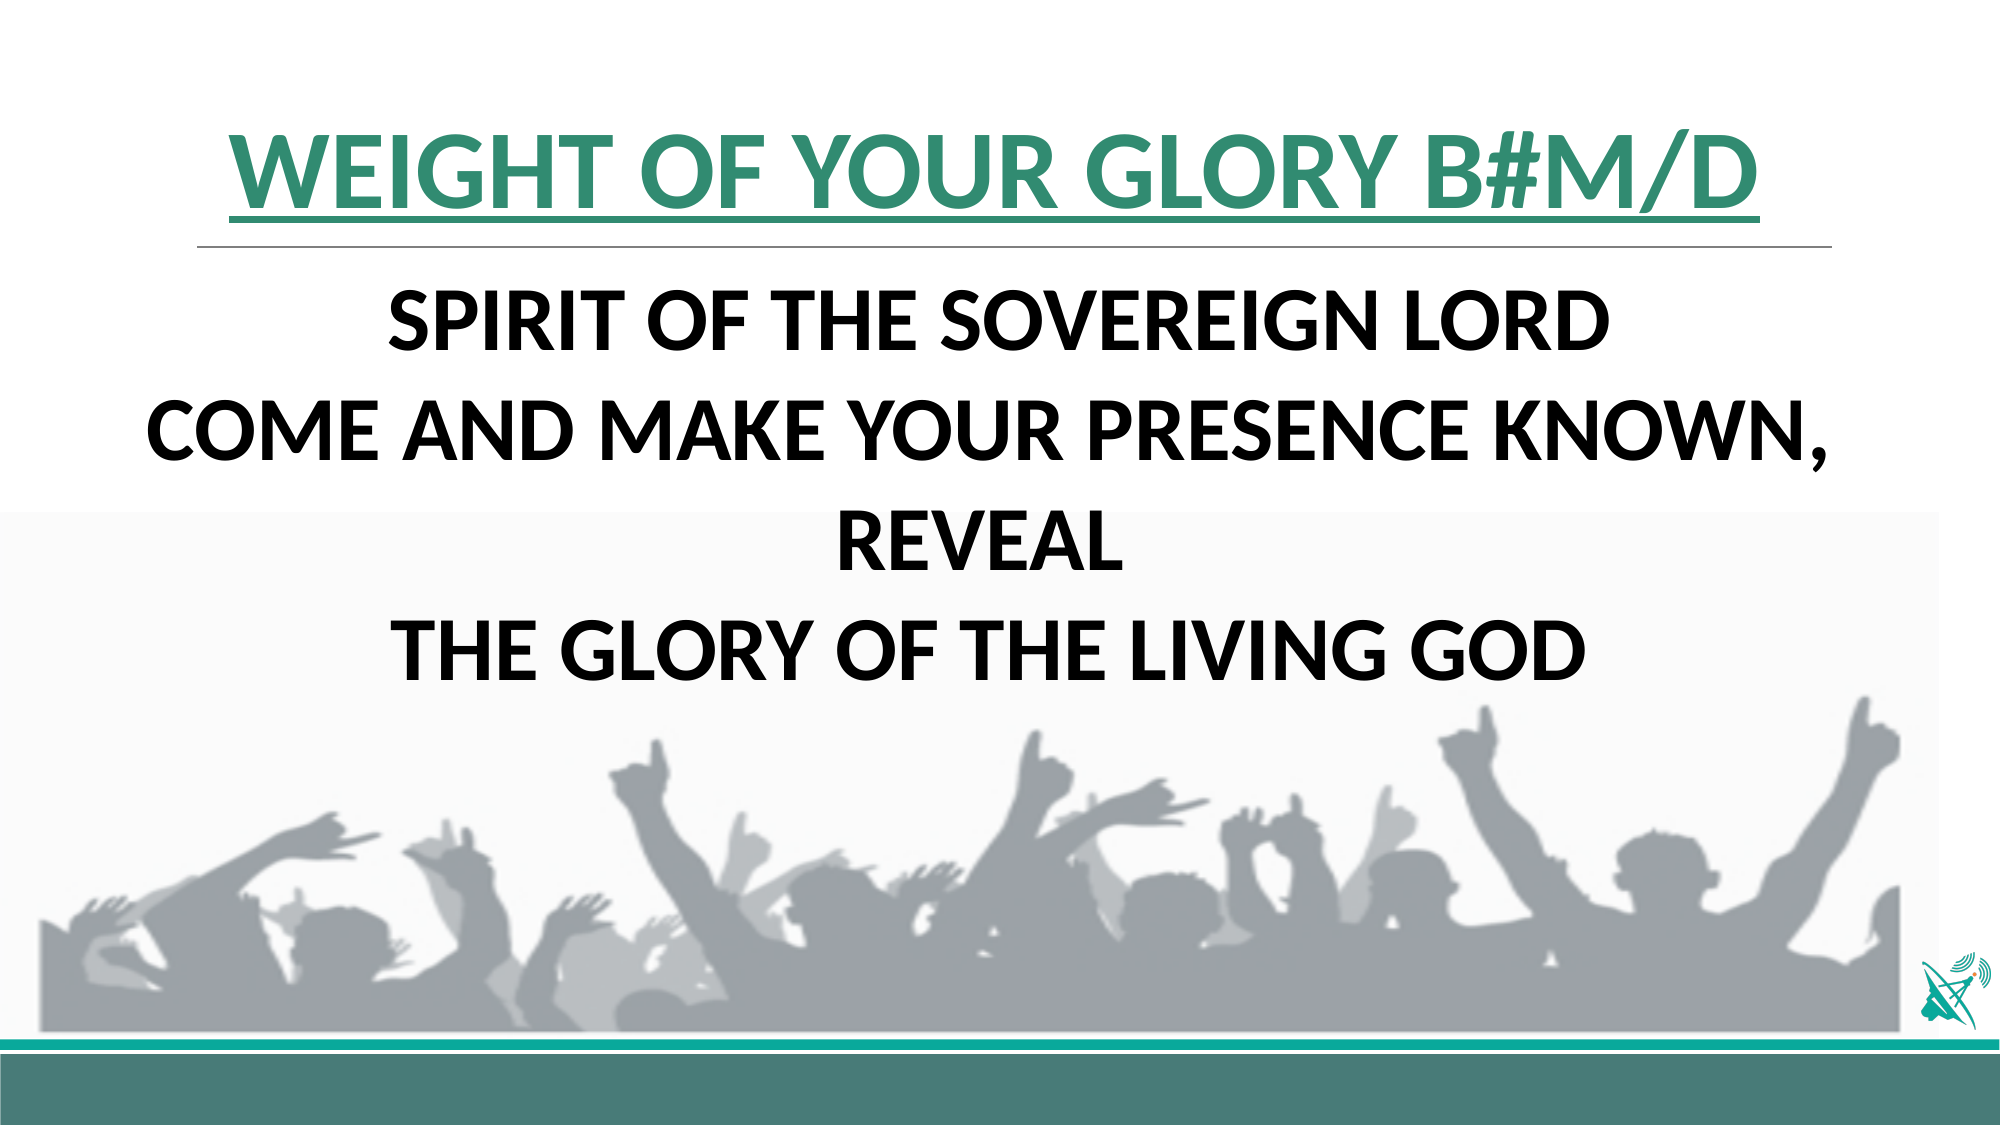

# WEIGHT OF YOUR GLORY B#M/D
SPIRIT OF THE SOVEREIGN LORD
COME AND MAKE YOUR PRESENCE KNOWN, REVEAL
THE GLORY OF THE LIVING GOD